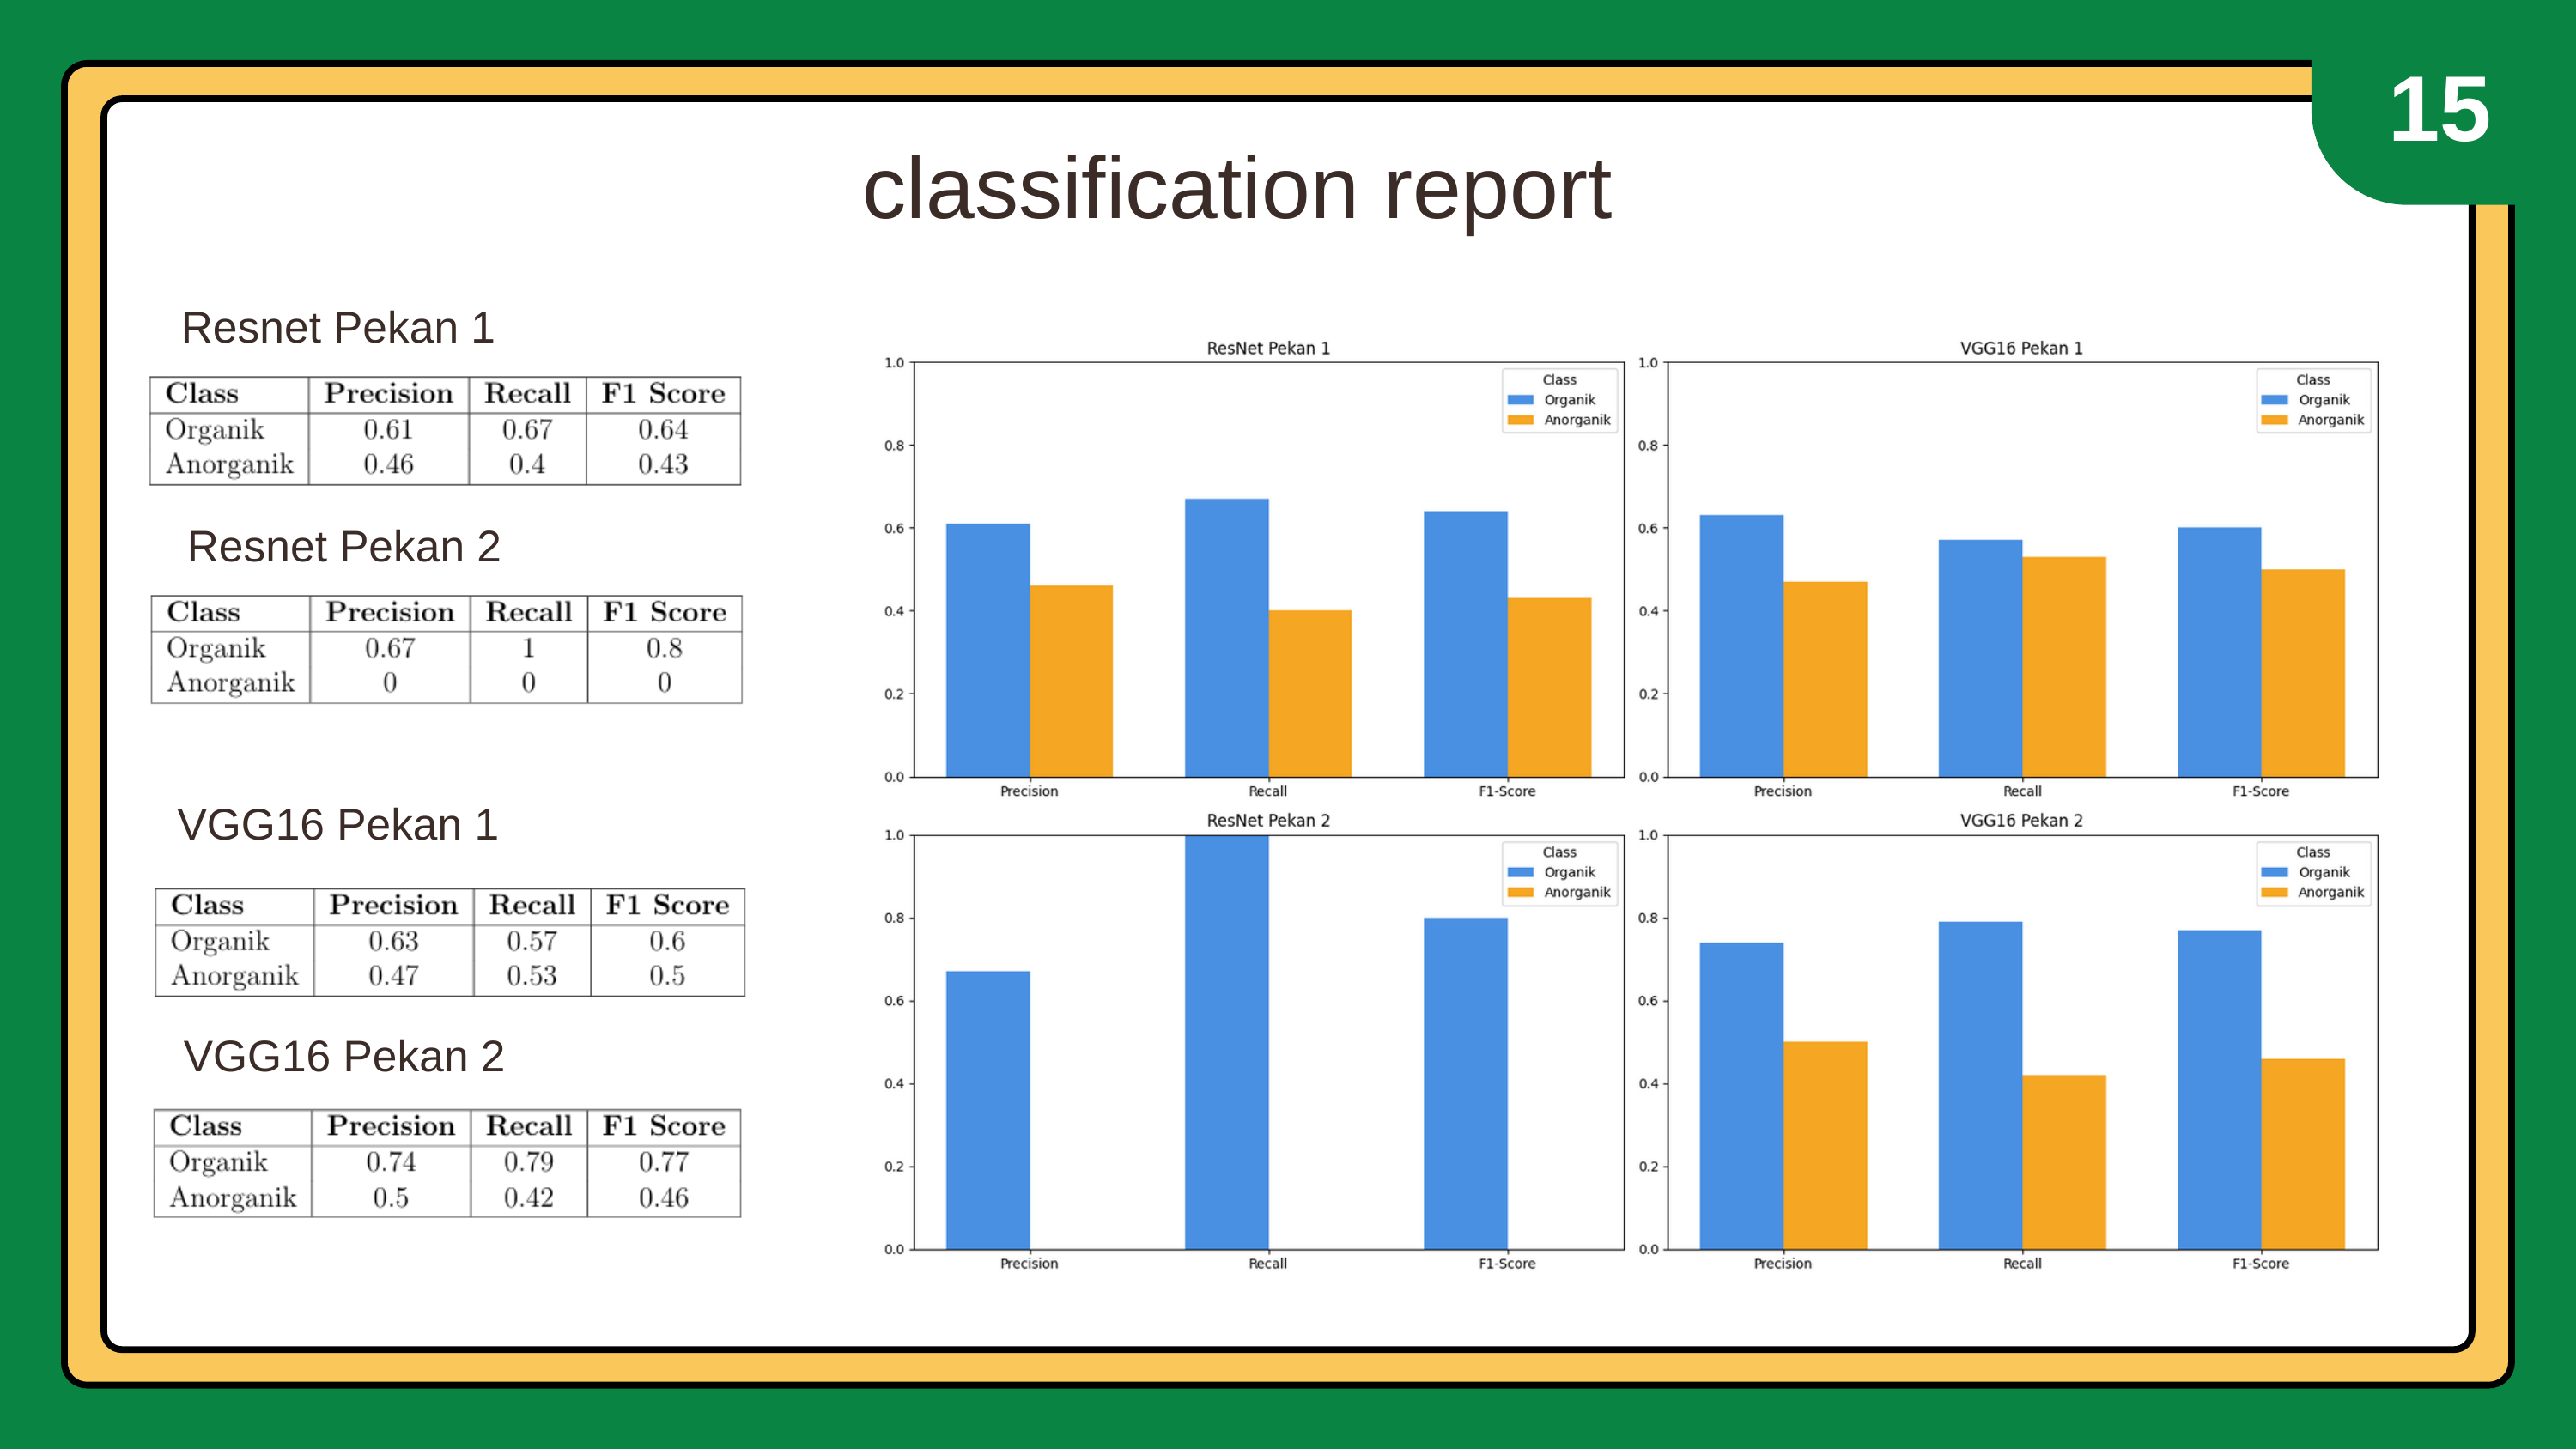

15

classification report
Resnet Pekan 1

Resnet Pekan 2

VGG16 Pekan 1

VGG16 Pekan 2